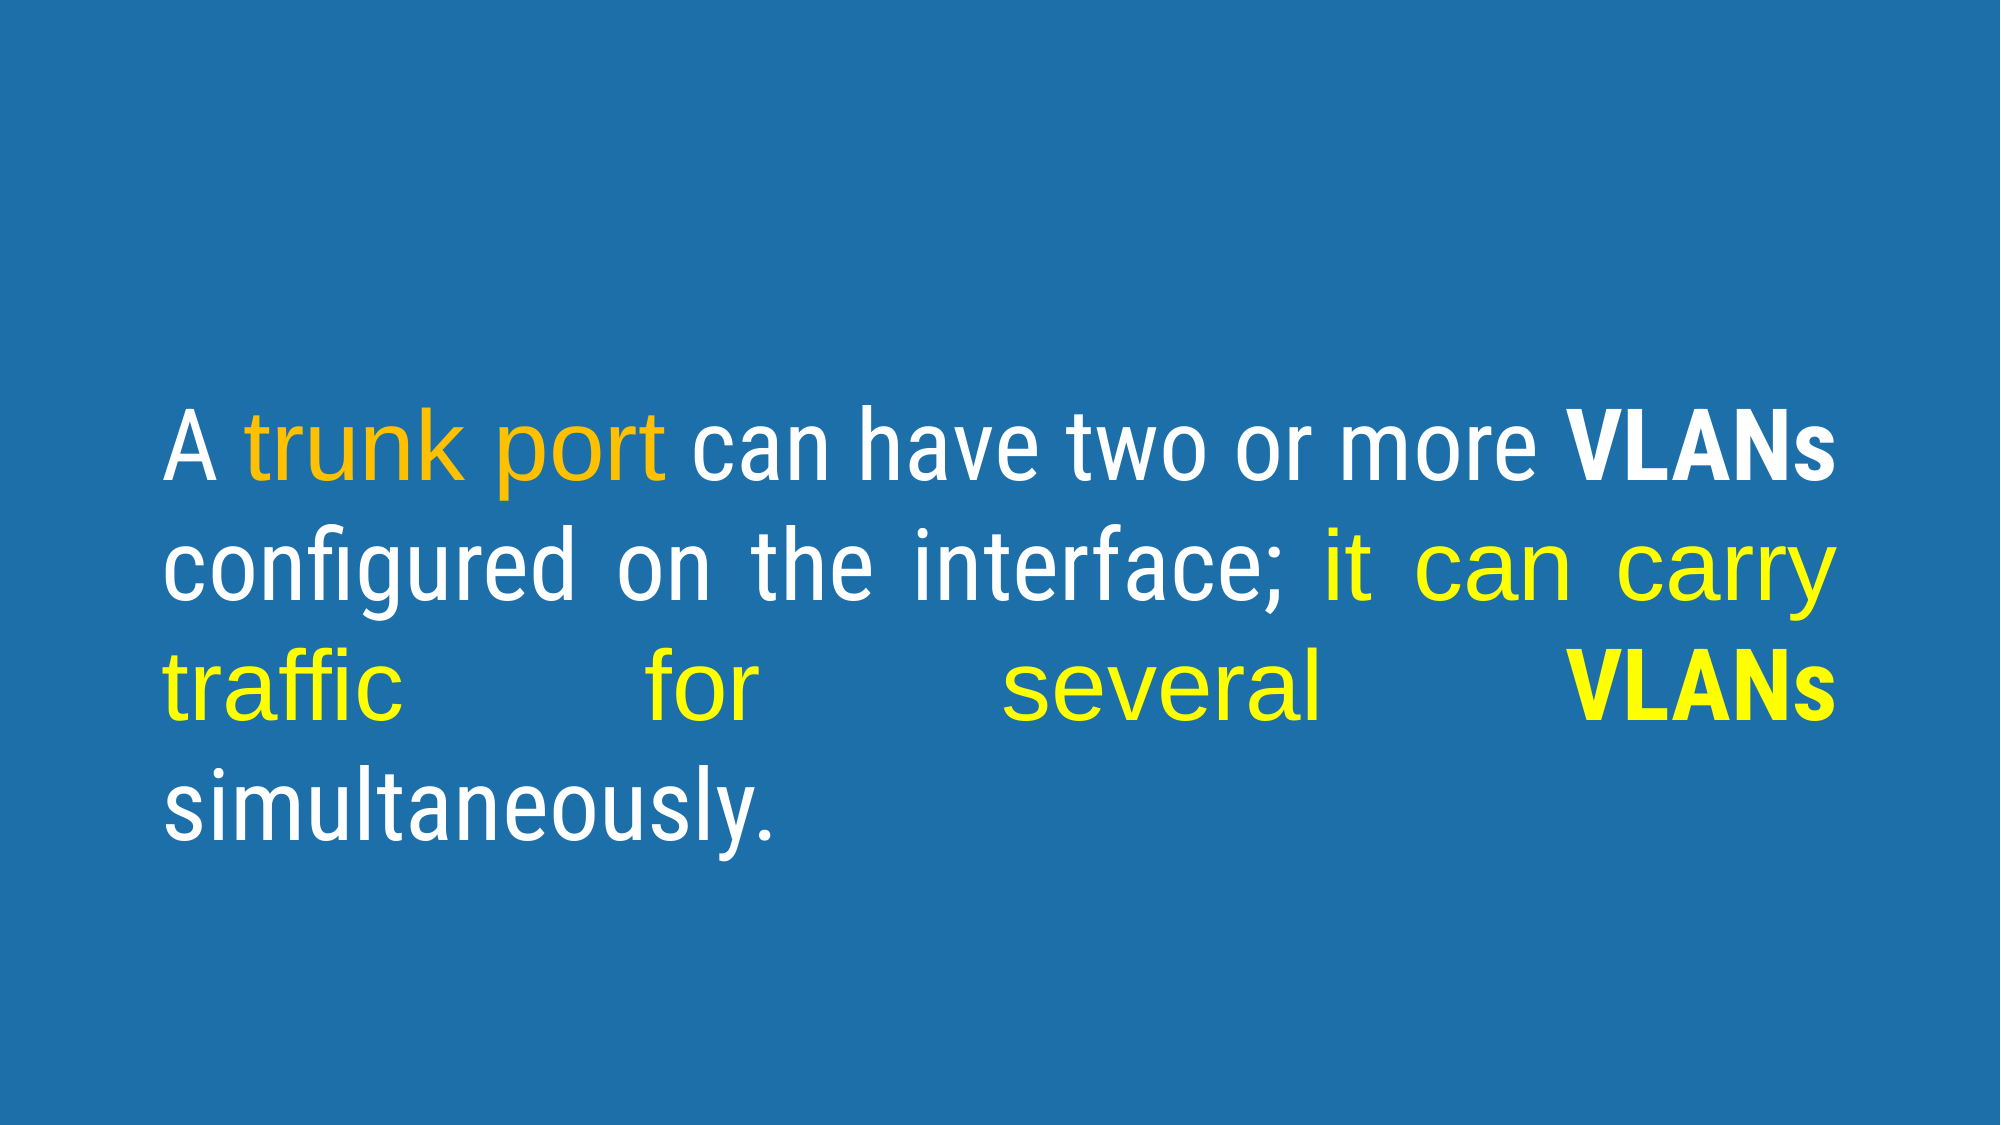

A trunk port can have two or more VLANs configured on the interface; it can carry traffic for several VLANs simultaneously.